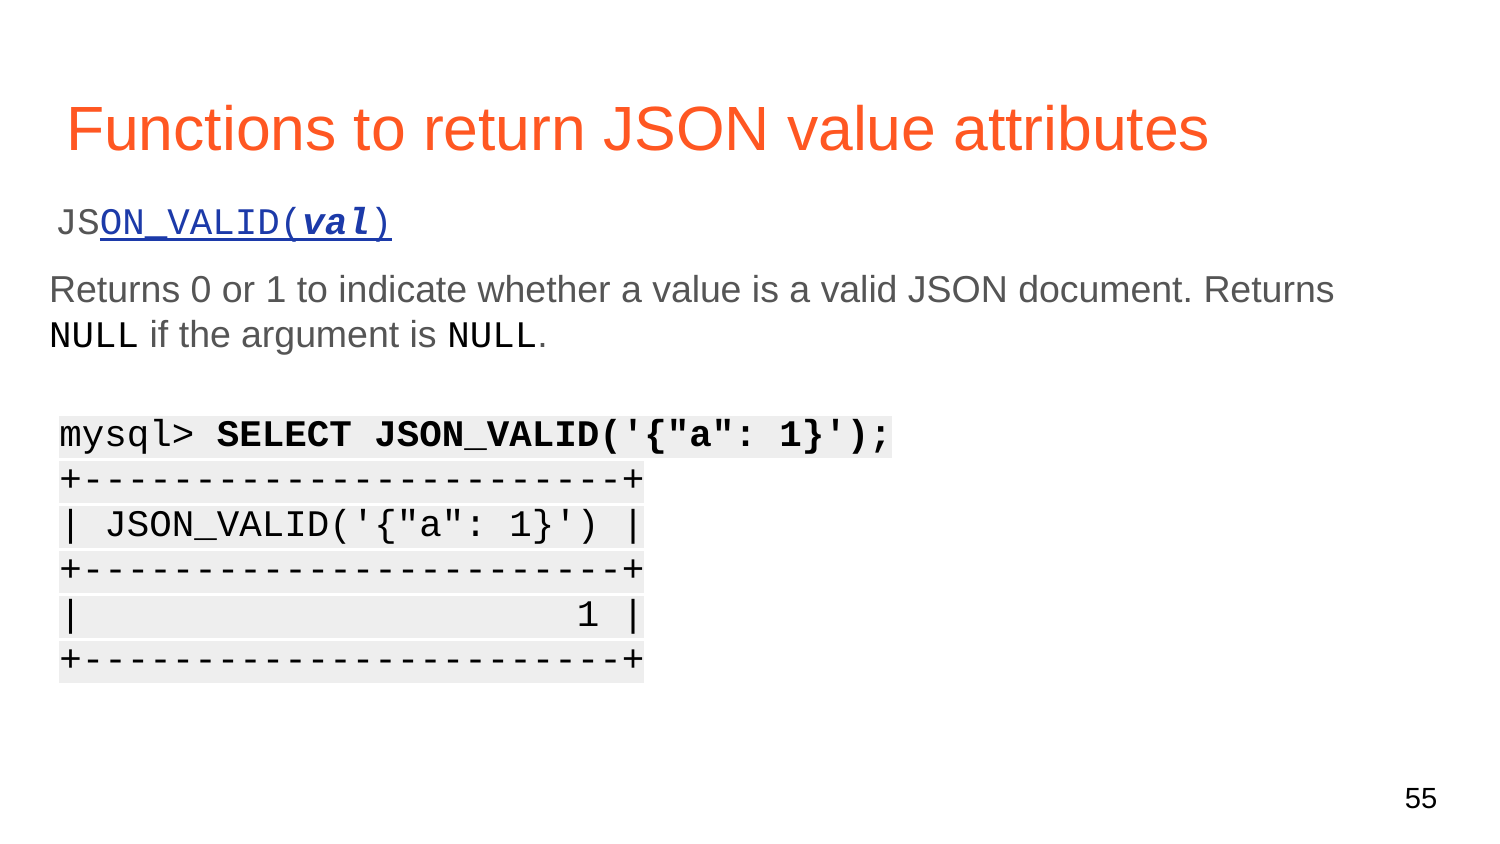

# Functions to return JSON value attributes
 JSON_VALID(val)
Returns 0 or 1 to indicate whether a value is a valid JSON document. Returns NULL if the argument is NULL.
mysql> SELECT JSON_VALID('{"a": 1}');
+------------------------+
| JSON_VALID('{"a": 1}') |
+------------------------+
|                      1 |
+------------------------+

55